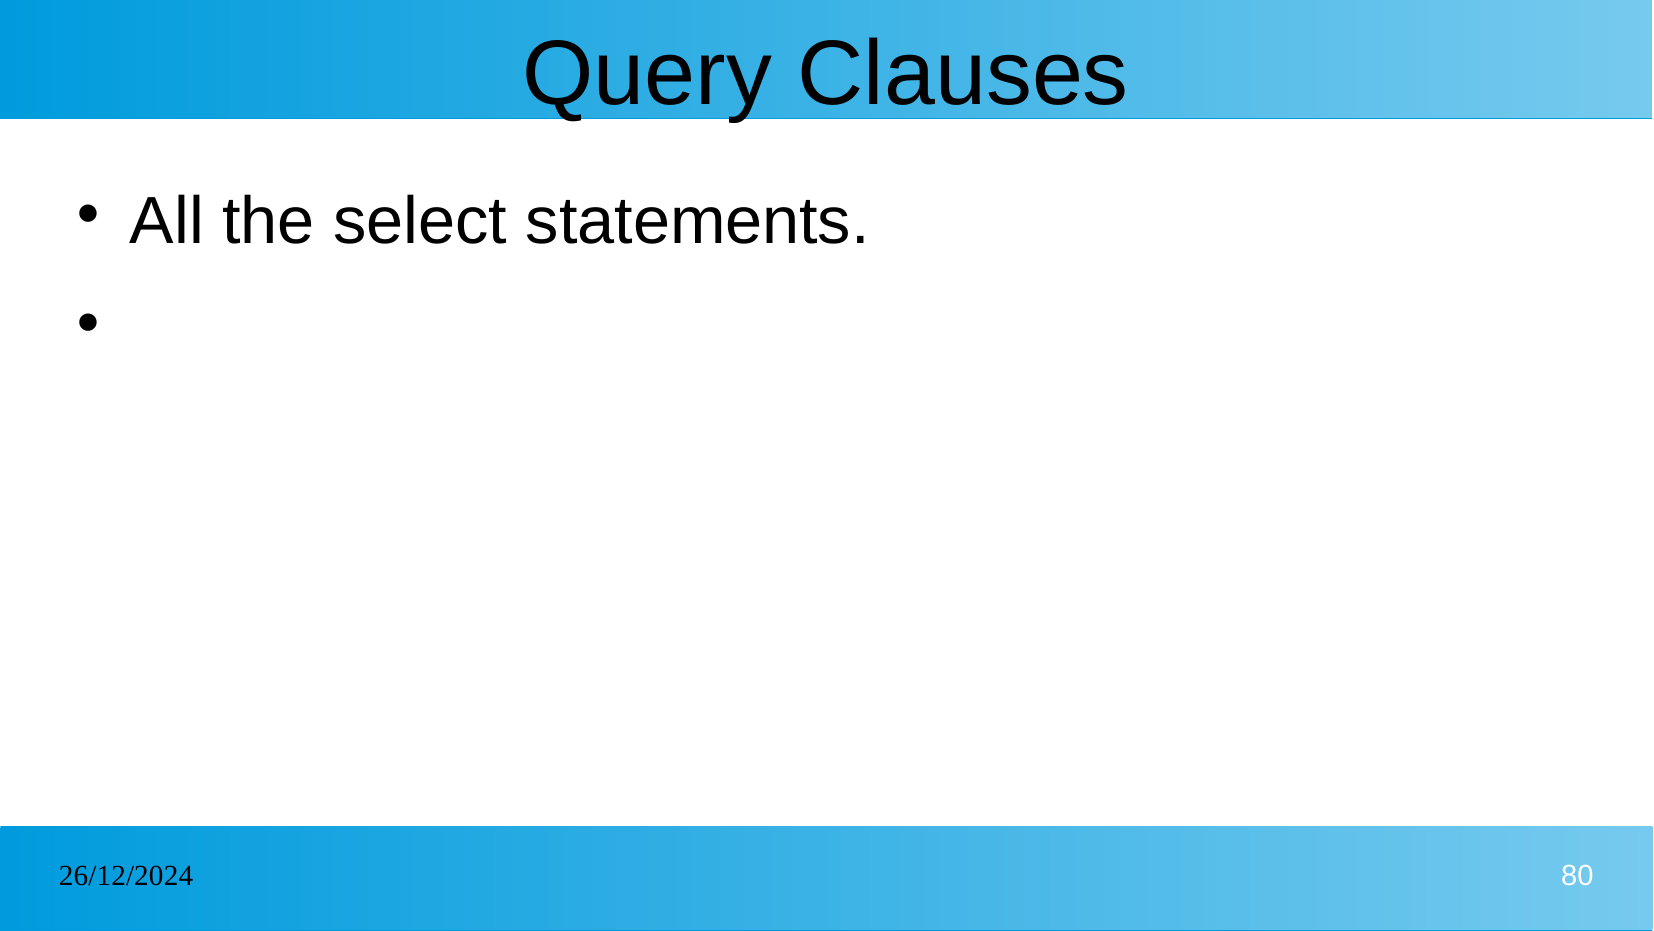

# Query Clauses
All the select statements.

26/12/2024
80